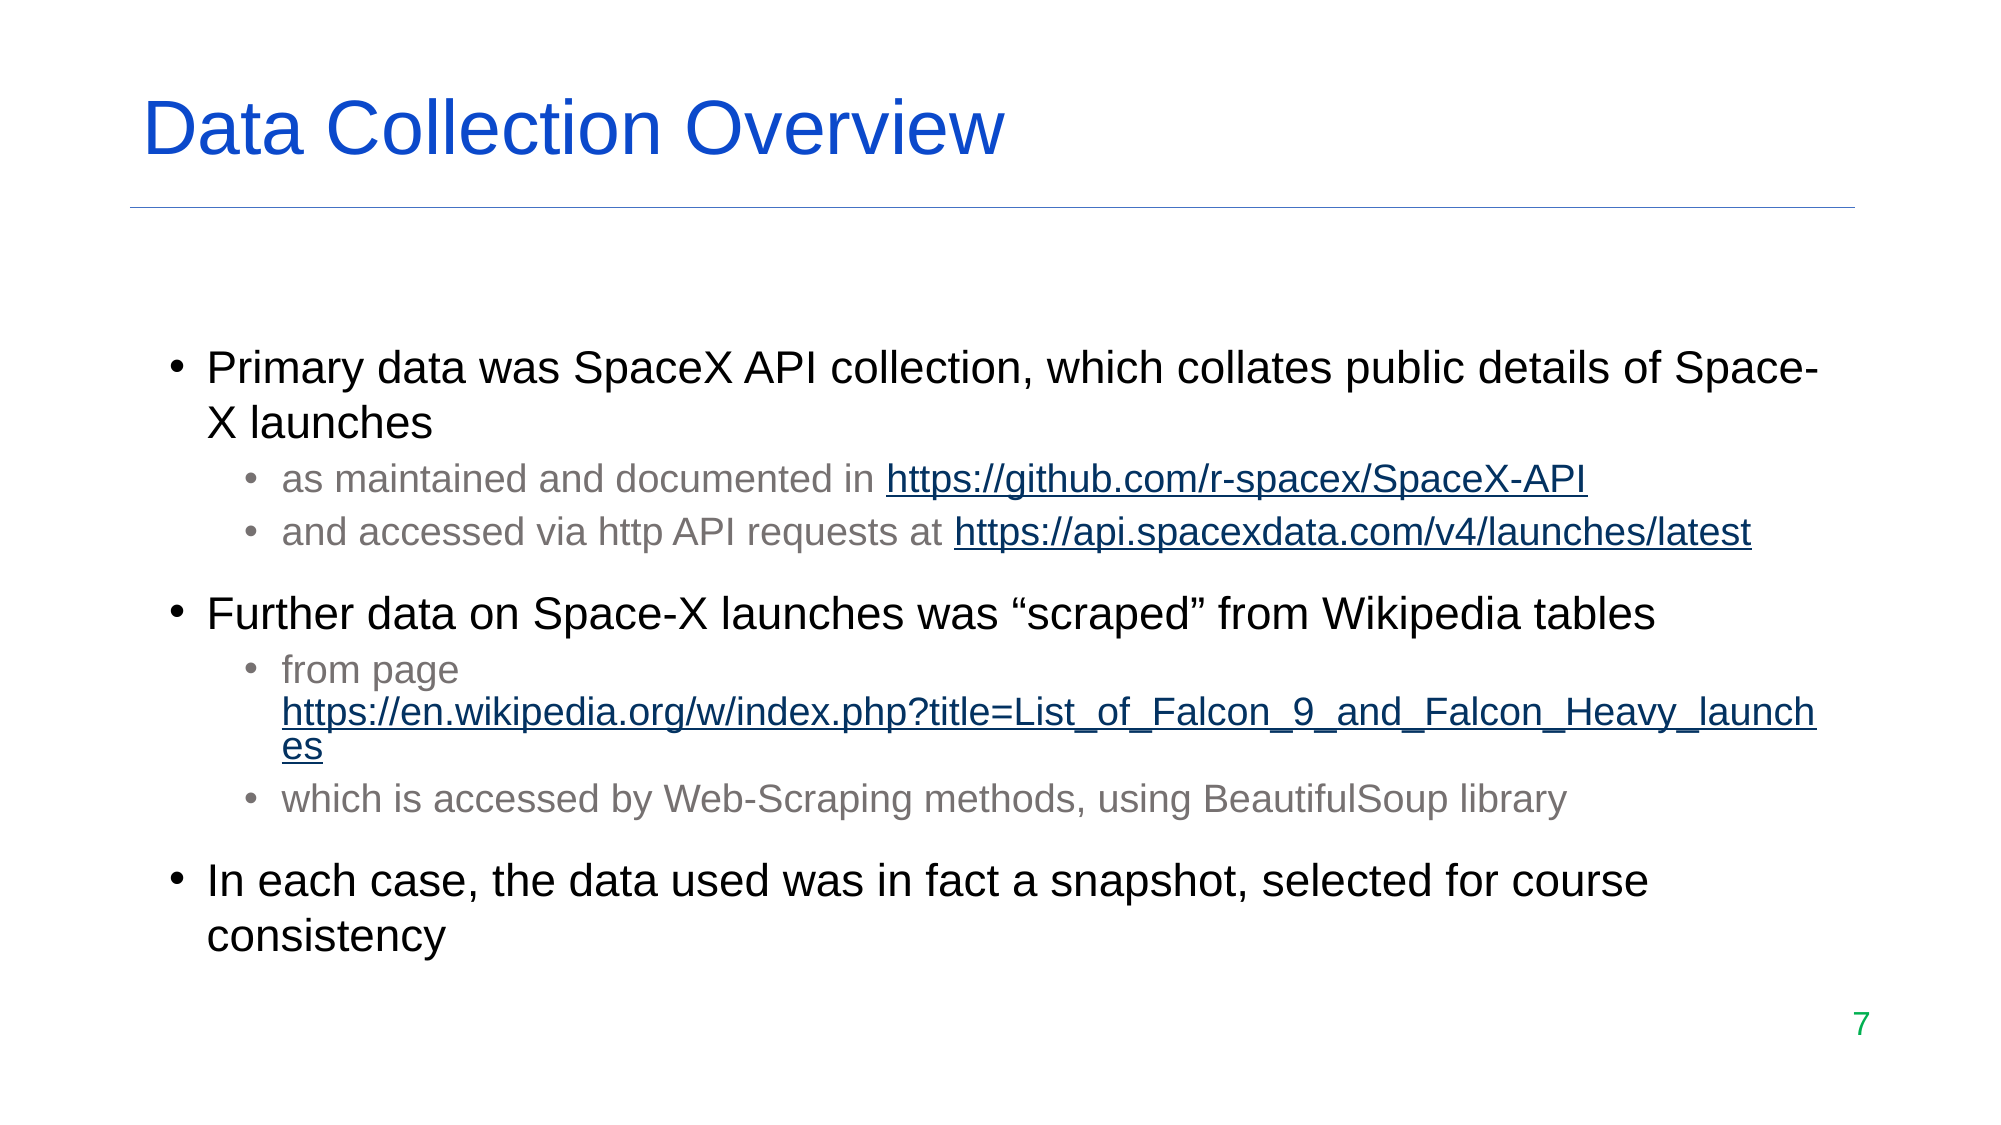

# Data Collection Overview
Primary data was SpaceX API collection, which collates public details of Space-X launches
as maintained and documented in https://github.com/r-spacex/SpaceX-API
and accessed via http API requests at https://api.spacexdata.com/v4/launches/latest
Further data on Space-X launches was “scraped” from Wikipedia tables
from page https://en.wikipedia.org/w/index.php?title=List_of_Falcon_9_and_Falcon_Heavy_launches
which is accessed by Web-Scraping methods, using BeautifulSoup library
In each case, the data used was in fact a snapshot, selected for course consistency